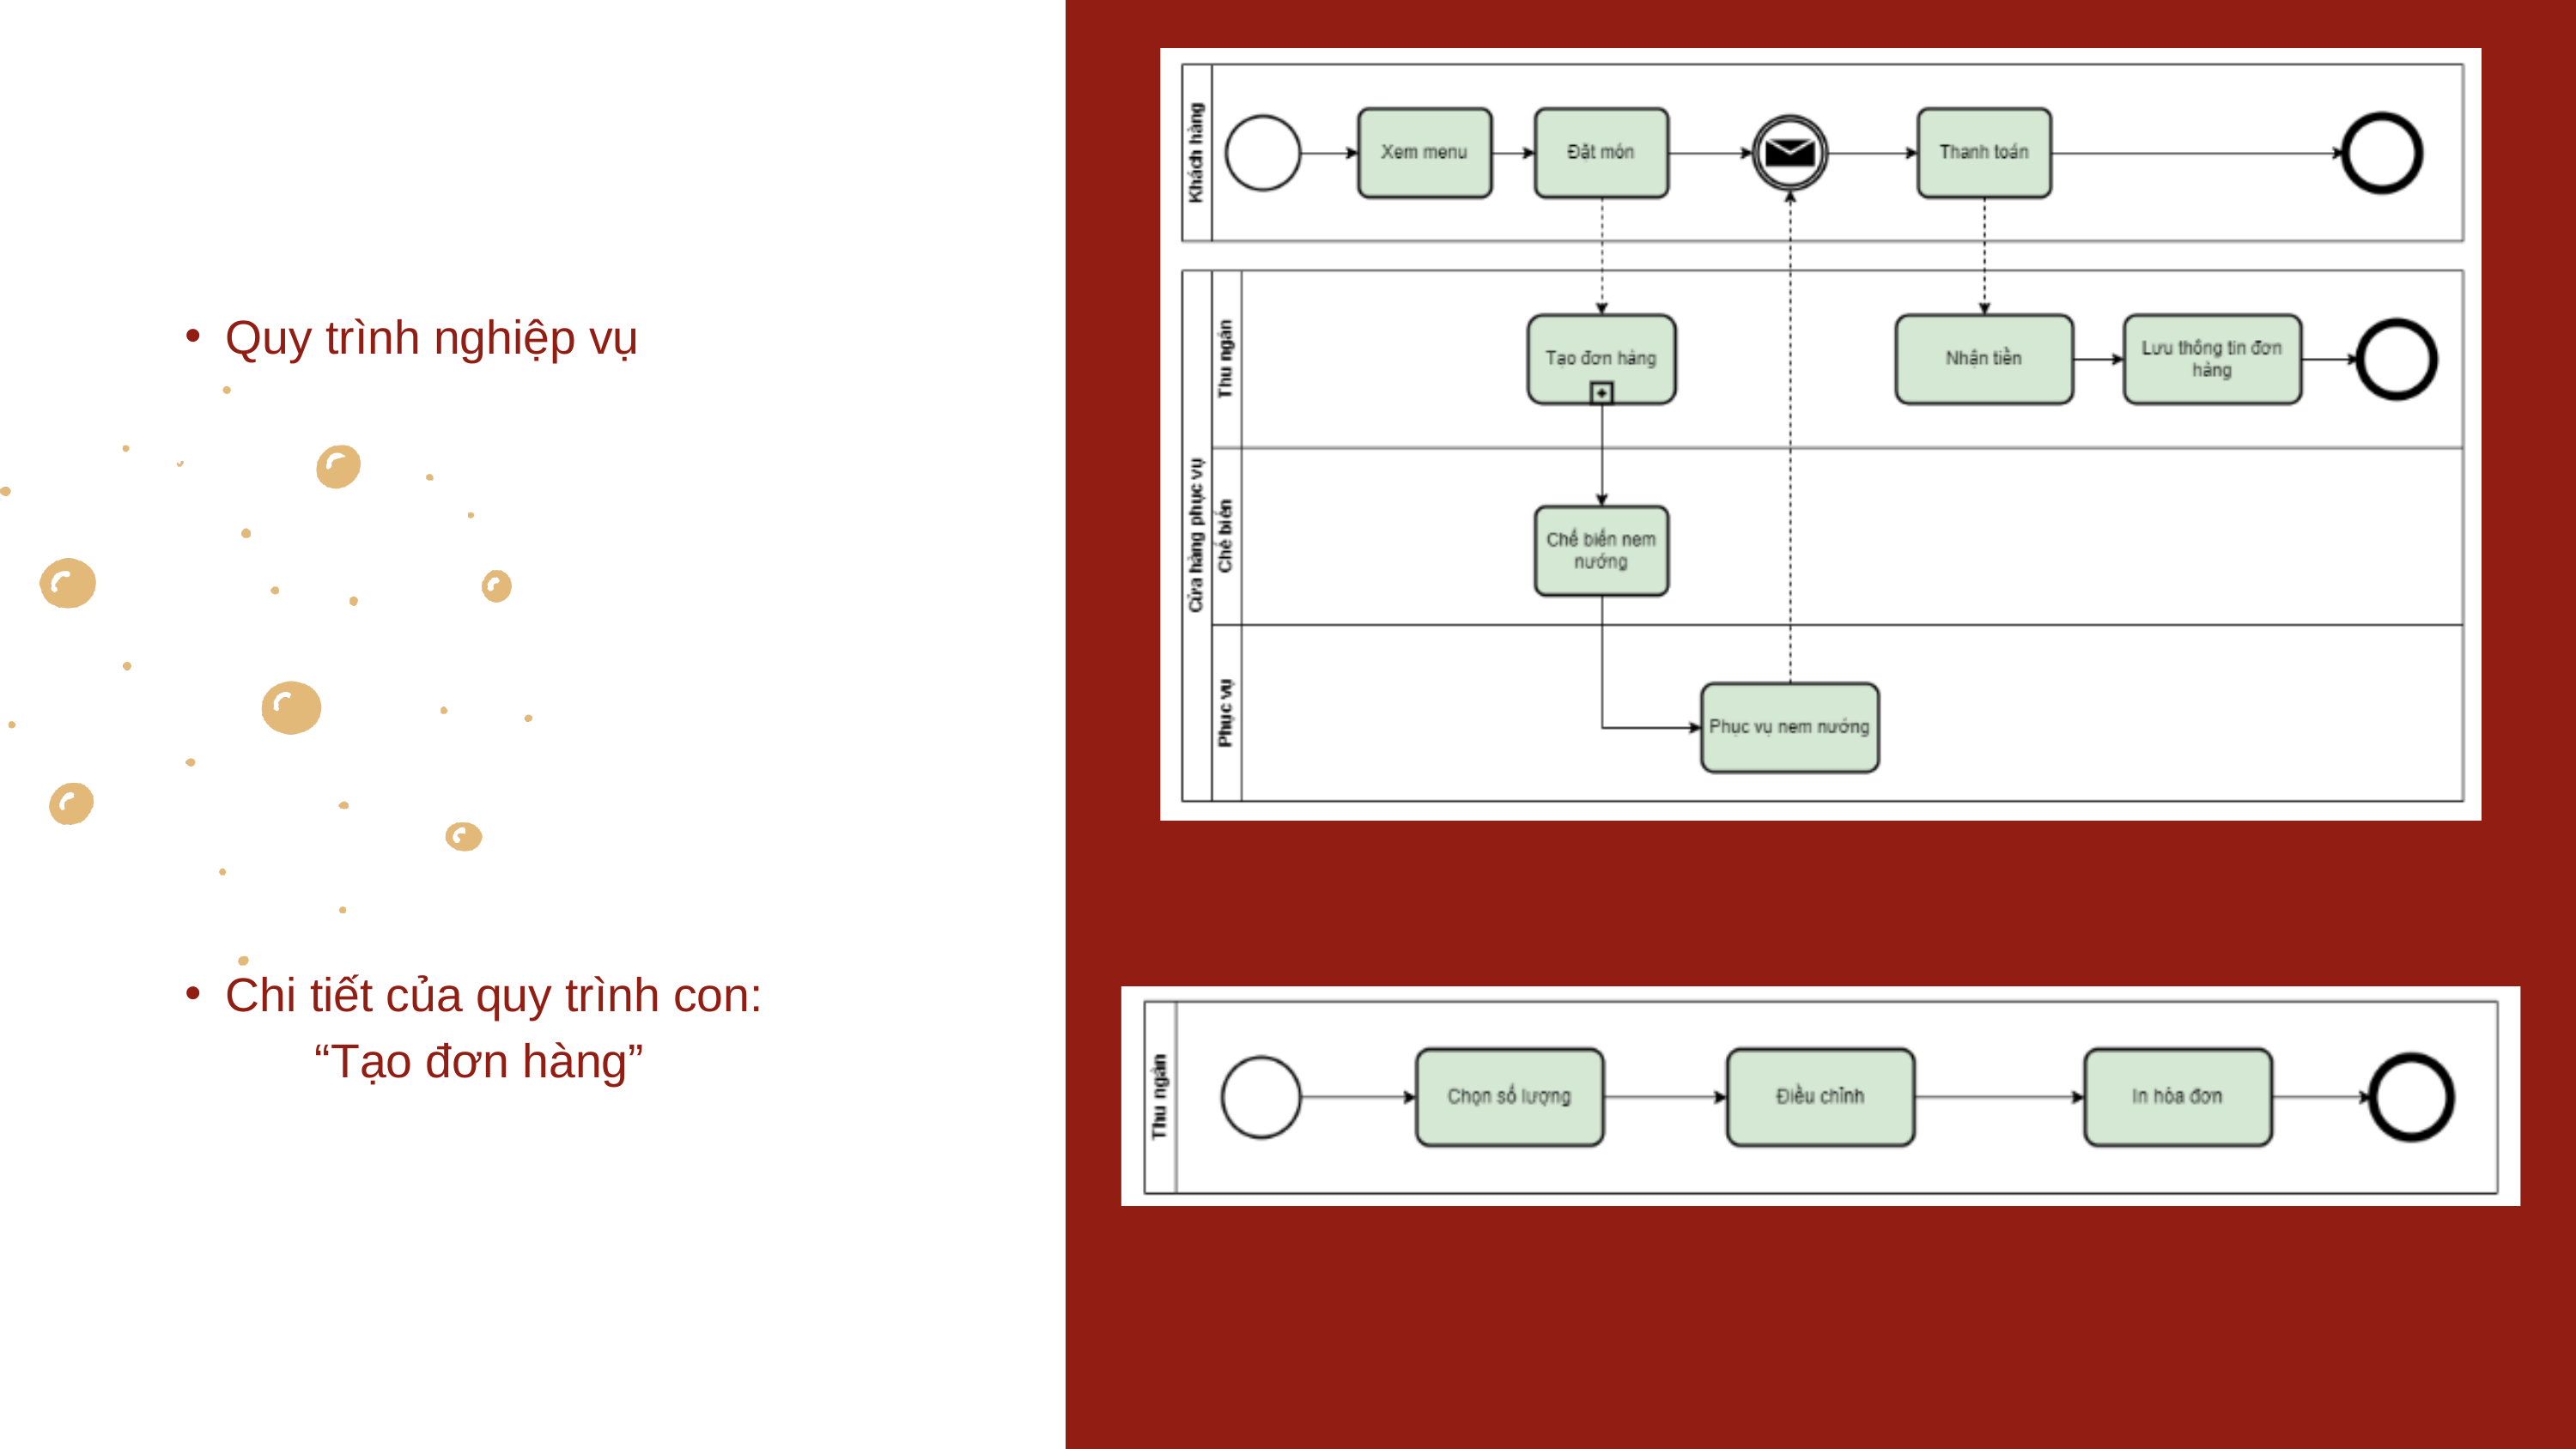

Quy trình nghiệp vụ

Chi tiết của quy trình con:
             “Tạo đơn hàng”